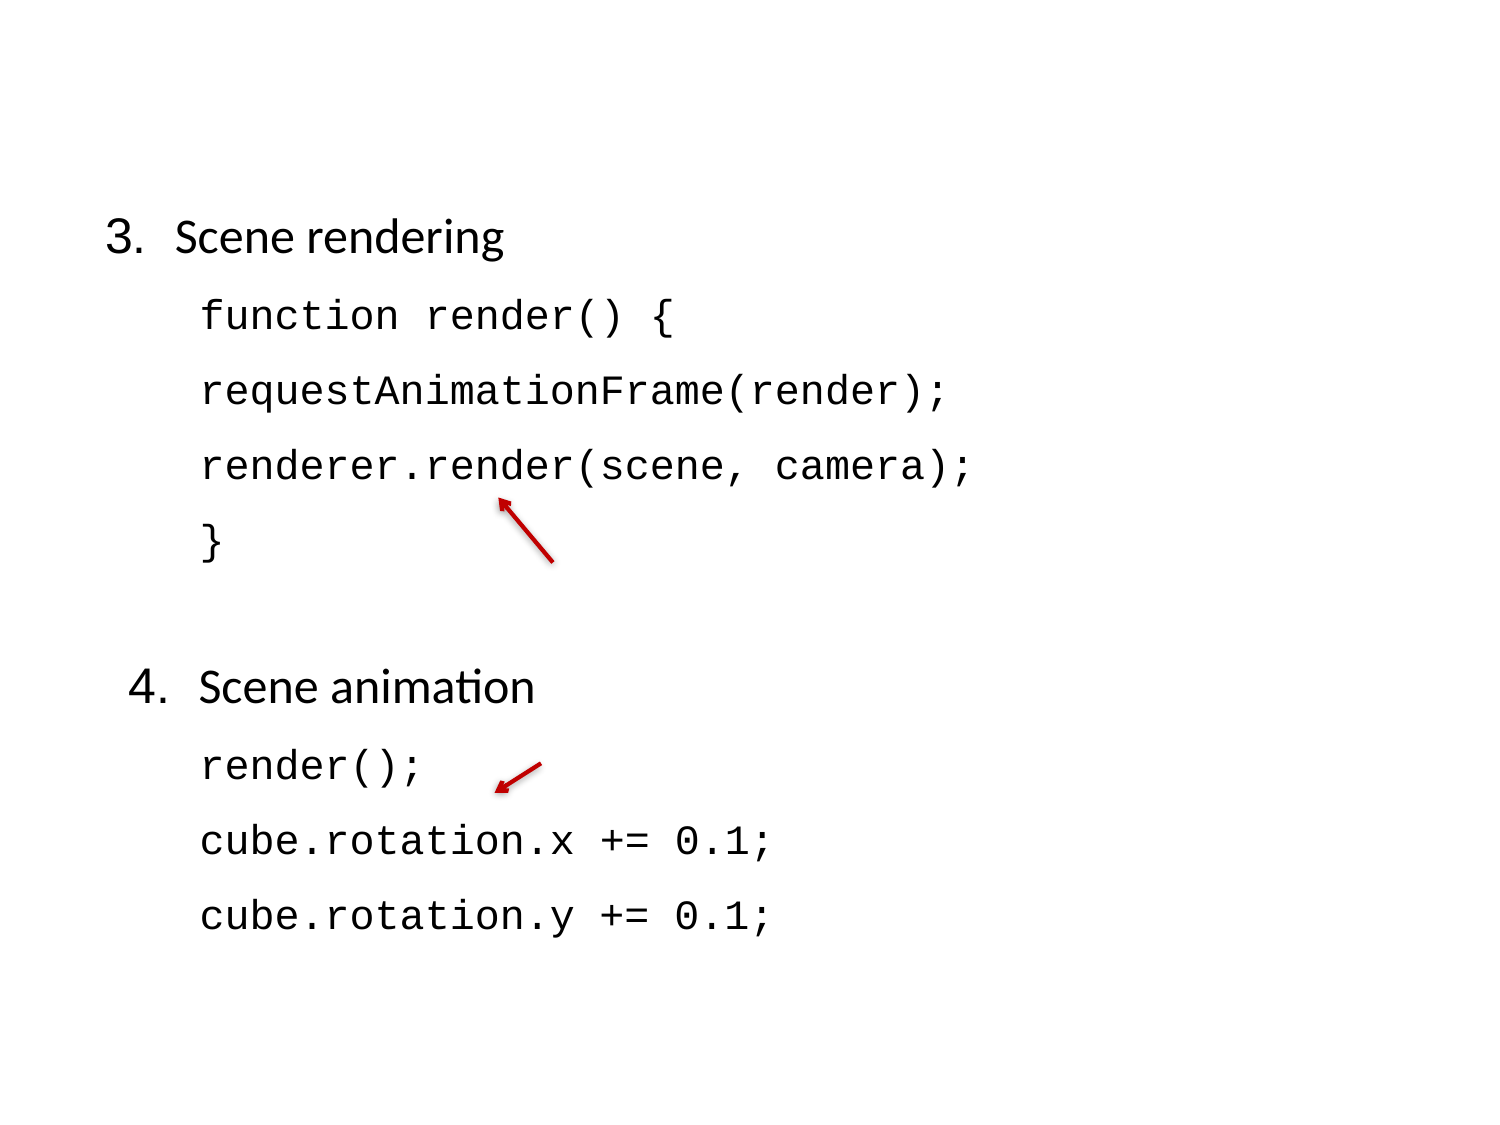

3.  Scene rendering
function render() {
requestAnimationFrame(render);
renderer.render(scene, camera);
}

render();
cube.rotation.x += 0.1;
cube.rotation.y += 0.1;
4.  Scene animation